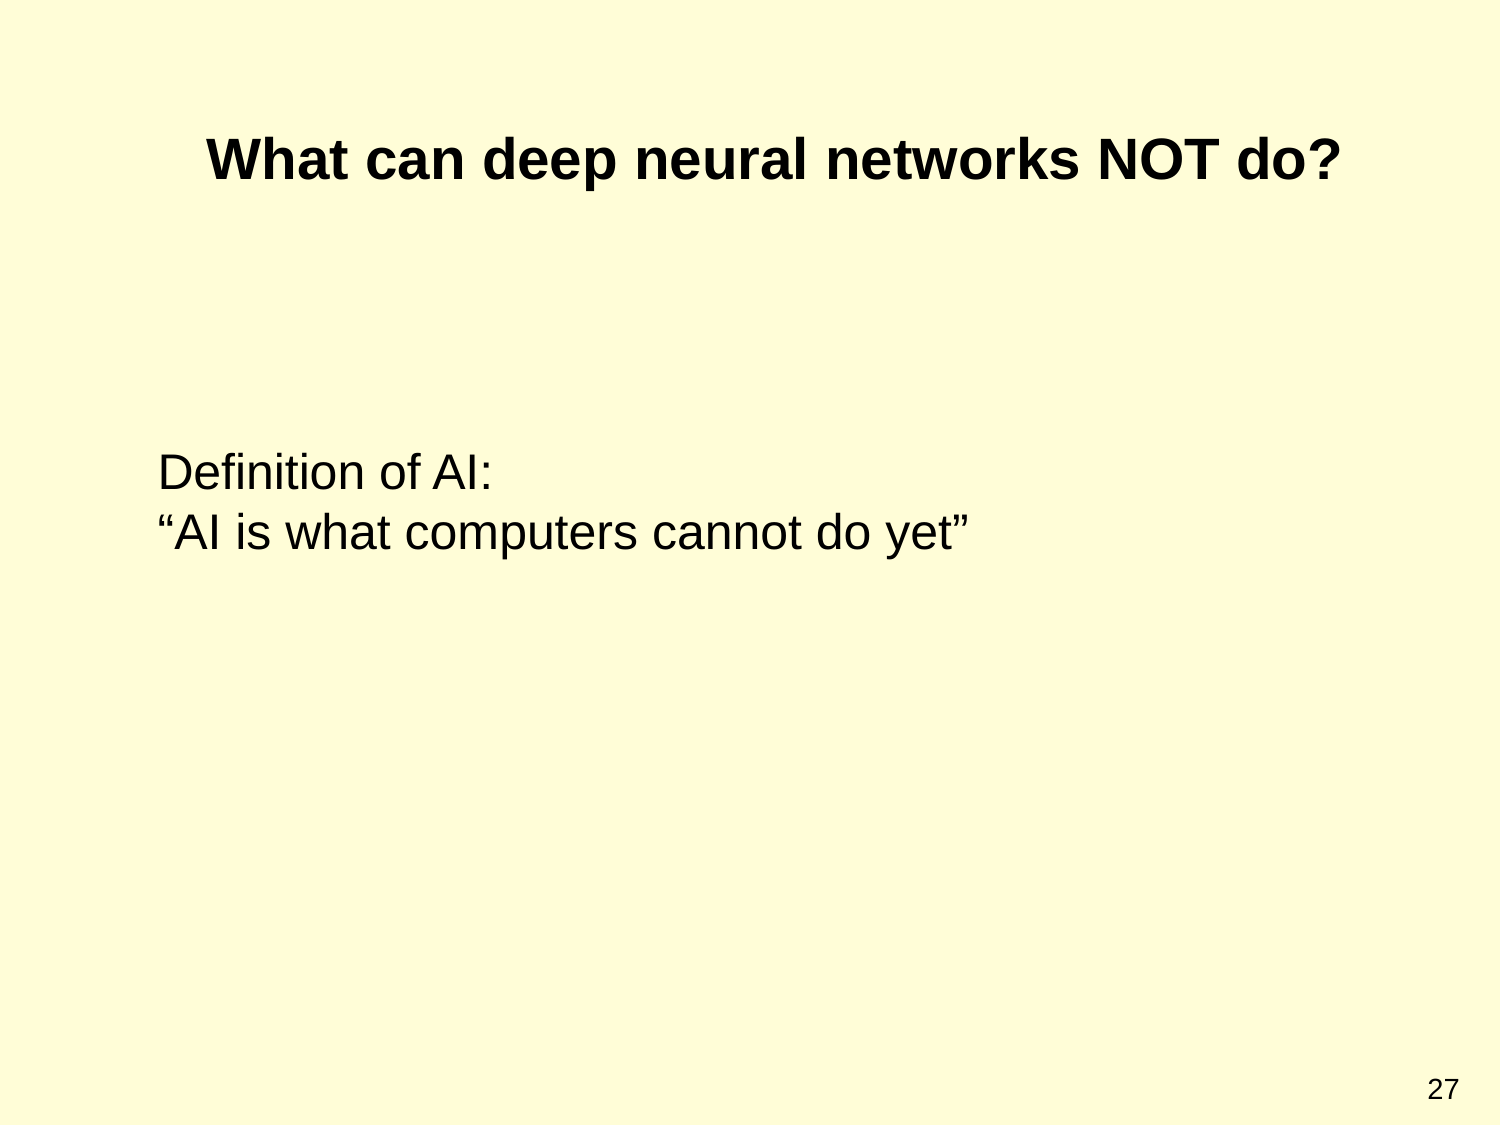

What can deep neural networks NOT do?
Definition of AI:
“AI is what computers cannot do yet”
27